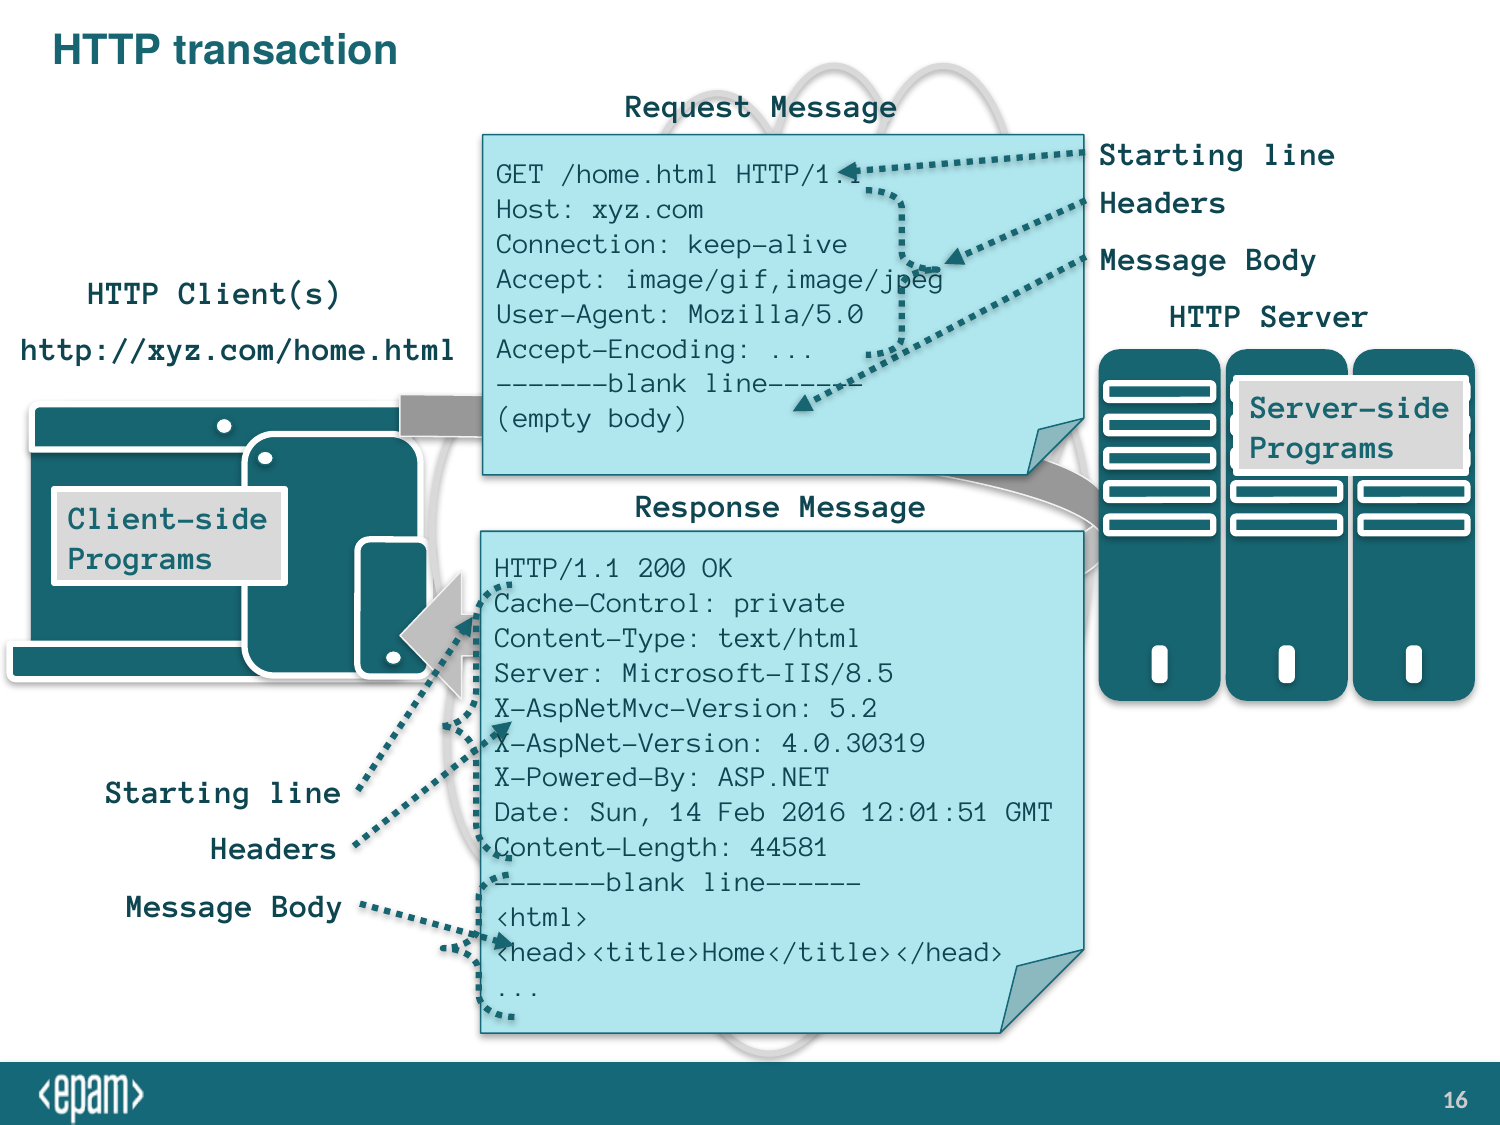

# HTTP transaction

Request Message
Starting line

GET /home.html HTTP/1.1
Host: xyz.com
Connection: keep-alive
Accept: image/gif,image/jpeg
User-Agent: Mozilla/5.0
Accept-Encoding: ...
-------blank line------
(empty body)
Headers

Message Body
HTTP Client(s)
HTTP Server
http://xyz.com/home.html

Server-side
Programs

Response Message
Client-side
Programs

HTTP/1.1 200 OK
Cache-Control: private
Content-Type: text/html
Server: Microsoft-IIS/8.5
X-AspNetMvc-Version: 5.2
X-AspNet-Version: 4.0.30319
X-Powered-By: ASP.NET
Date: Sun, 14 Feb 2016 12:01:51 GMT
Content-Length: 44581
-------blank line------
<html>
<head><title>Home</title></head>
...

Starting line
Headers

Message Body